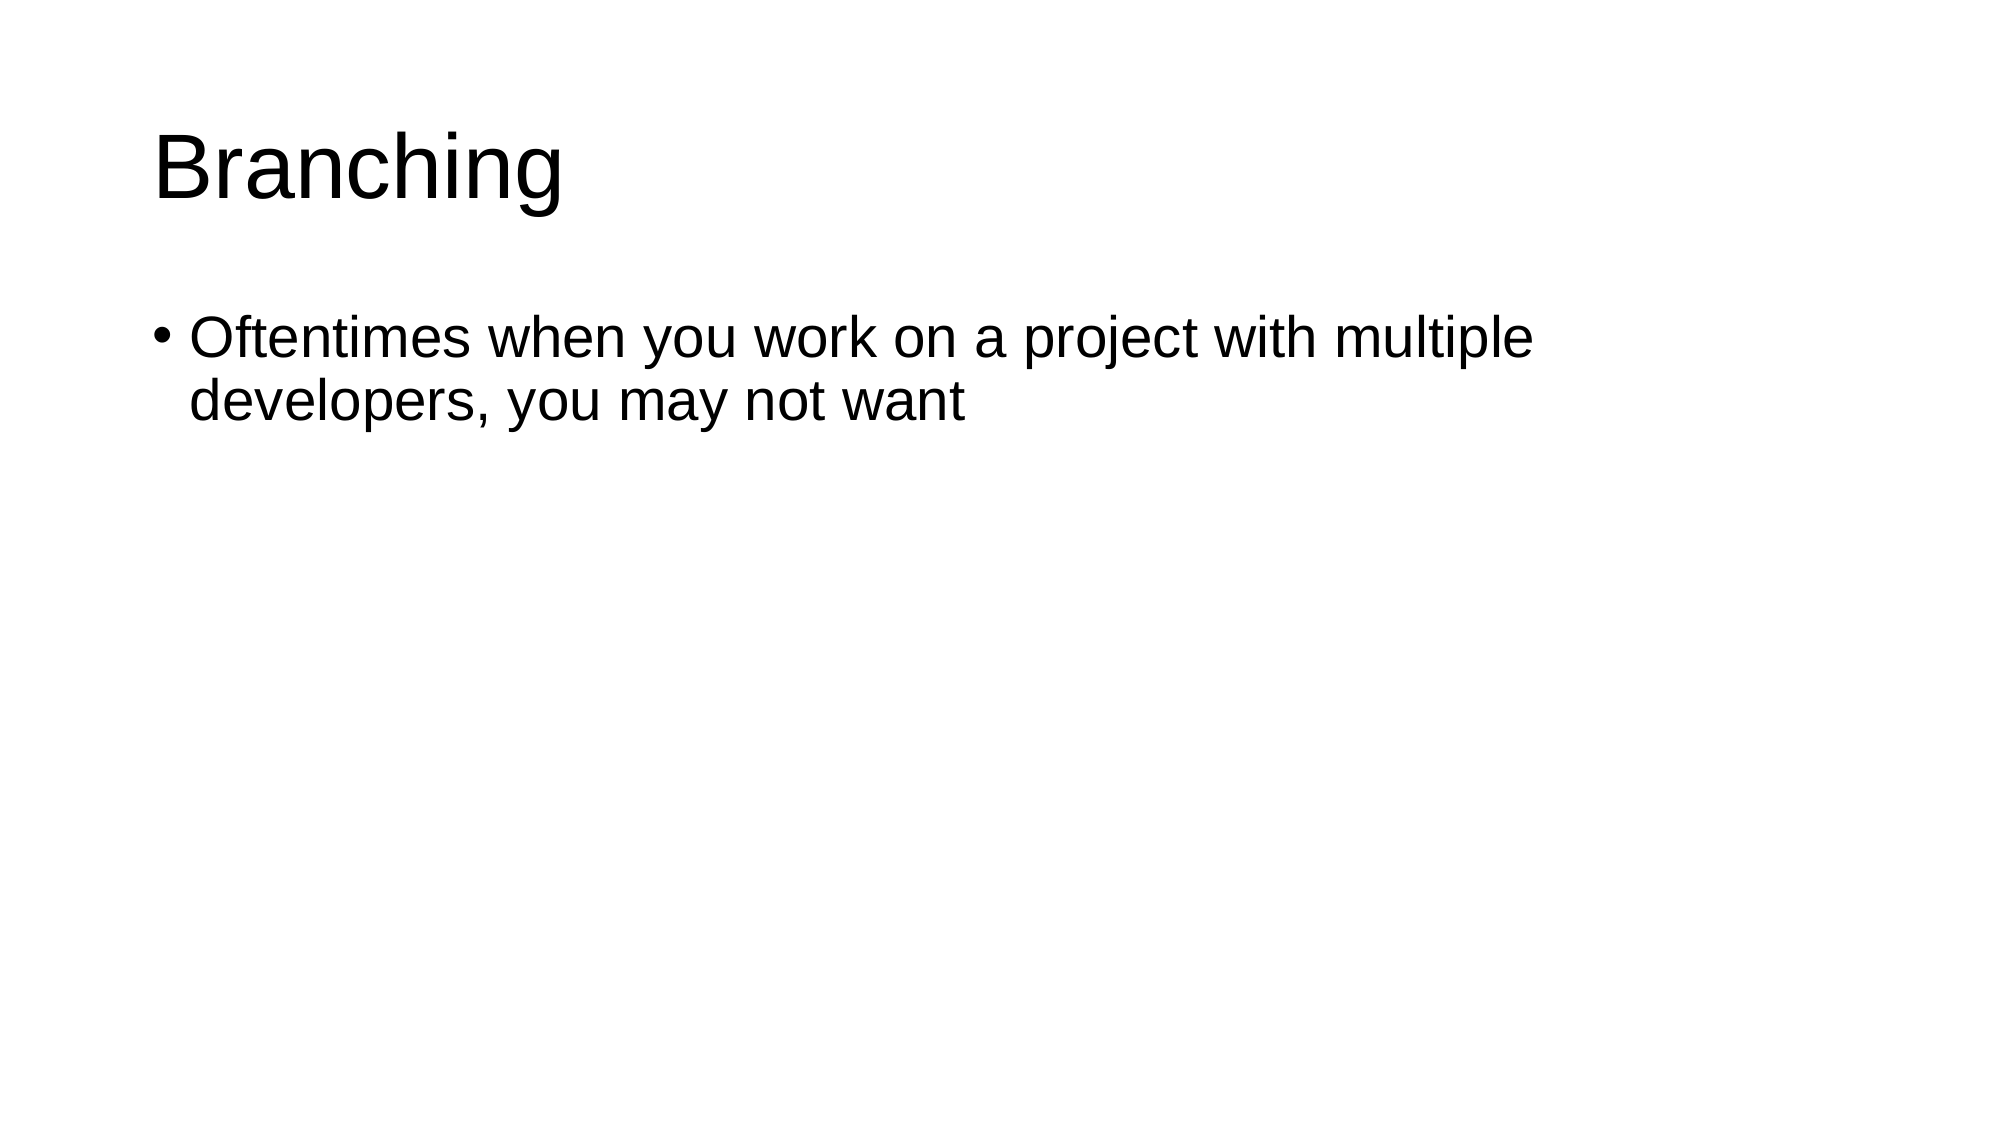

# Branching
Oftentimes when you work on a project with multiple developers, you may not want